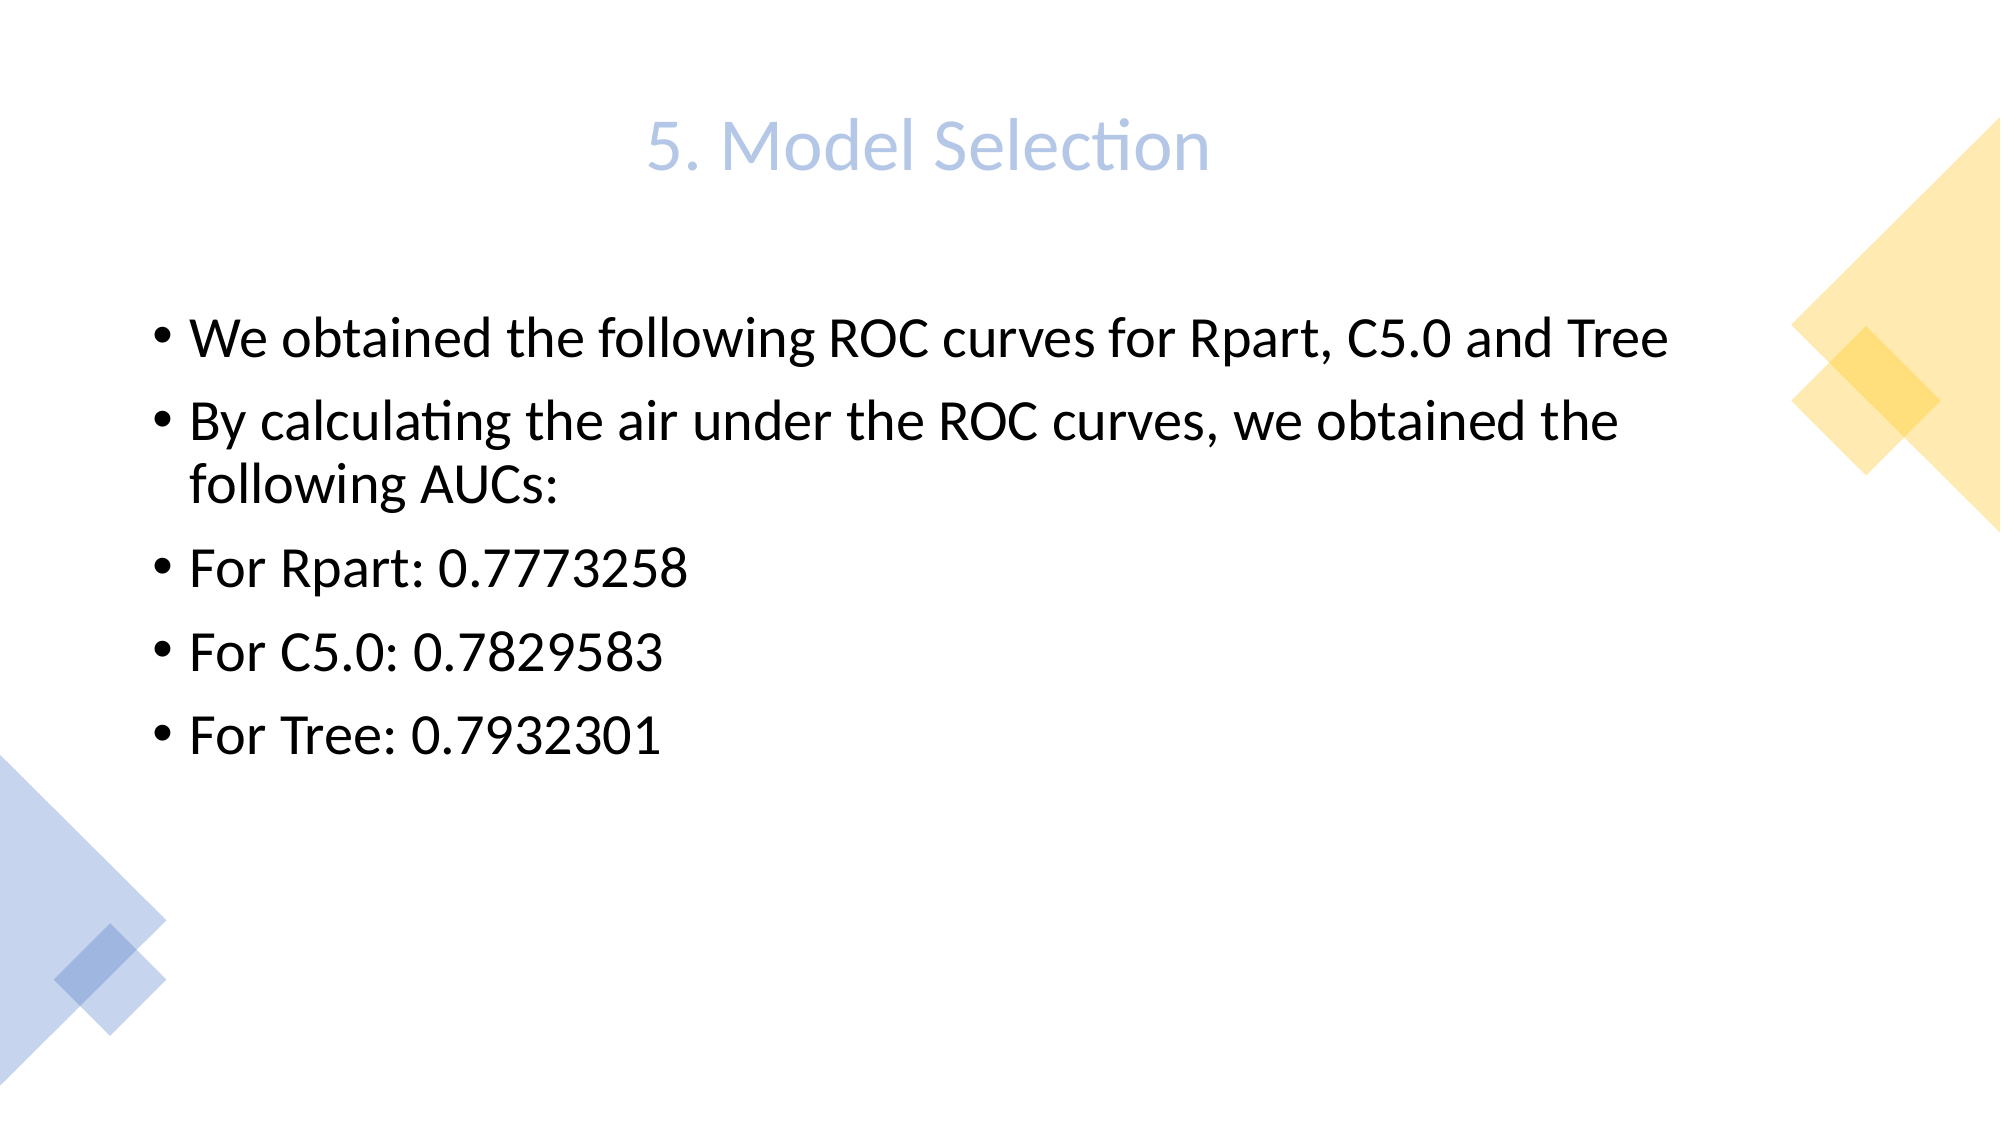

# 5. Model Selection

We obtained the following ROC curves for Rpart, C5.0 and Tree
By calculating the air under the ROC curves, we obtained the following AUCs:
For Rpart: 0.7773258
For C5.0: 0.7829583
For Tree: 0.7932301